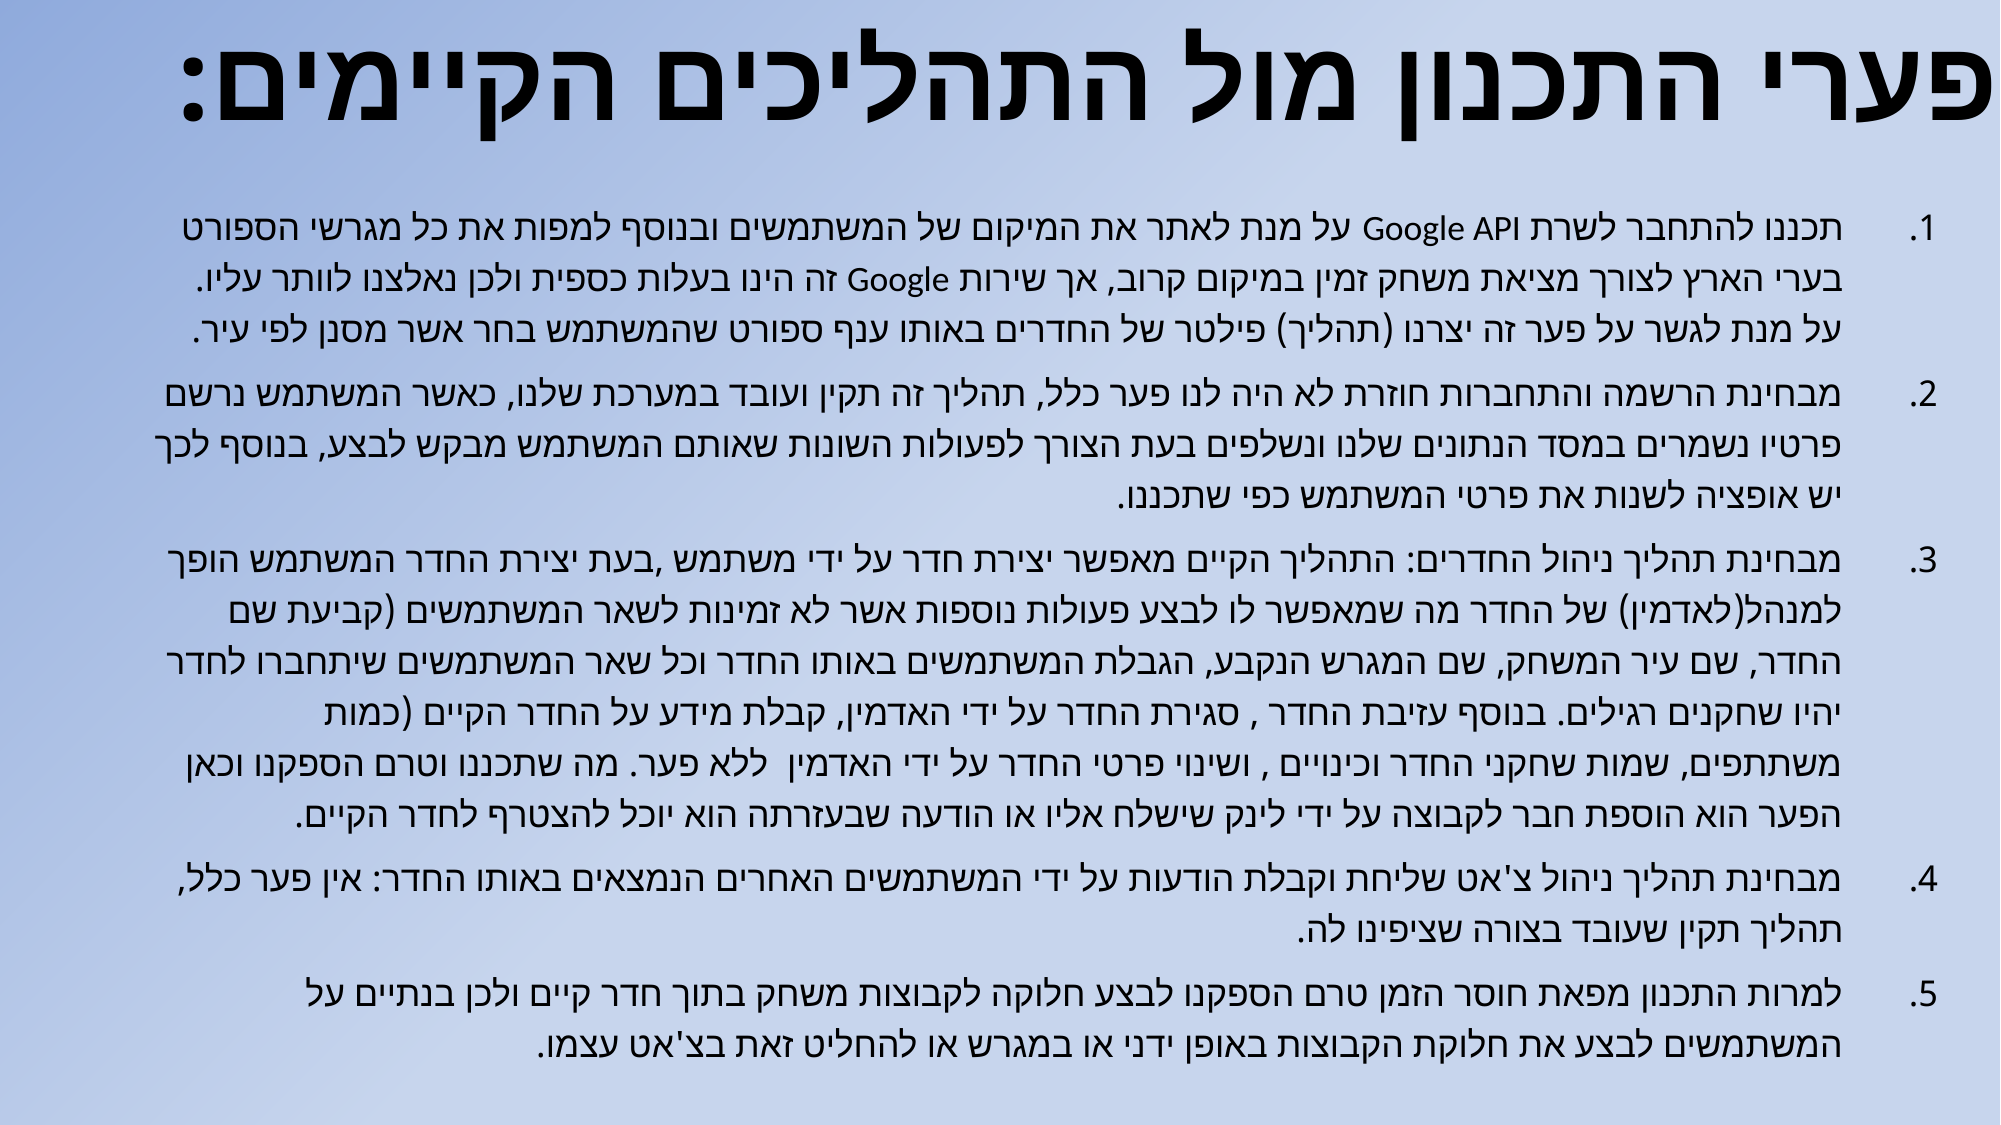

פערי התכנון מול התהליכים הקיימים:
תכננו להתחבר לשרת Google API על מנת לאתר את המיקום של המשתמשים ובנוסף למפות את כל מגרשי הספורט בערי הארץ לצורך מציאת משחק זמין במיקום קרוב, אך שירות Google זה הינו בעלות כספית ולכן נאלצנו לוותר עליו. על מנת לגשר על פער זה יצרנו (תהליך) פילטר של החדרים באותו ענף ספורט שהמשתמש בחר אשר מסנן לפי עיר.
מבחינת הרשמה והתחברות חוזרת לא היה לנו פער כלל, תהליך זה תקין ועובד במערכת שלנו, כאשר המשתמש נרשם פרטיו נשמרים במסד הנתונים שלנו ונשלפים בעת הצורך לפעולות השונות שאותם המשתמש מבקש לבצע, בנוסף לכך יש אופציה לשנות את פרטי המשתמש כפי שתכננו.
מבחינת תהליך ניהול החדרים: התהליך הקיים מאפשר יצירת חדר על ידי משתמש ,בעת יצירת החדר המשתמש הופך למנהל(לאדמין) של החדר מה שמאפשר לו לבצע פעולות נוספות אשר לא זמינות לשאר המשתמשים (קביעת שם החדר, שם עיר המשחק, שם המגרש הנקבע, הגבלת המשתמשים באותו החדר וכל שאר המשתמשים שיתחברו לחדר יהיו שחקנים רגילים. בנוסף עזיבת החדר , סגירת החדר על ידי האדמין, קבלת מידע על החדר הקיים (כמות משתתפים, שמות שחקני החדר וכינויים , ושינוי פרטי החדר על ידי האדמין  ללא פער. מה שתכננו וטרם הספקנו וכאן הפער הוא הוספת חבר לקבוצה על ידי לינק שישלח אליו או הודעה שבעזרתה הוא יוכל להצטרף לחדר הקיים.
מבחינת תהליך ניהול צ'אט שליחת וקבלת הודעות על ידי המשתמשים האחרים הנמצאים באותו החדר: אין פער כלל, תהליך תקין שעובד בצורה שציפינו לה.
למרות התכנון מפאת חוסר הזמן טרם הספקנו לבצע חלוקה לקבוצות משחק בתוך חדר קיים ולכן בנתיים על המשתמשים לבצע את חלוקת הקבוצות באופן ידני או במגרש או להחליט זאת בצ'אט עצמו.